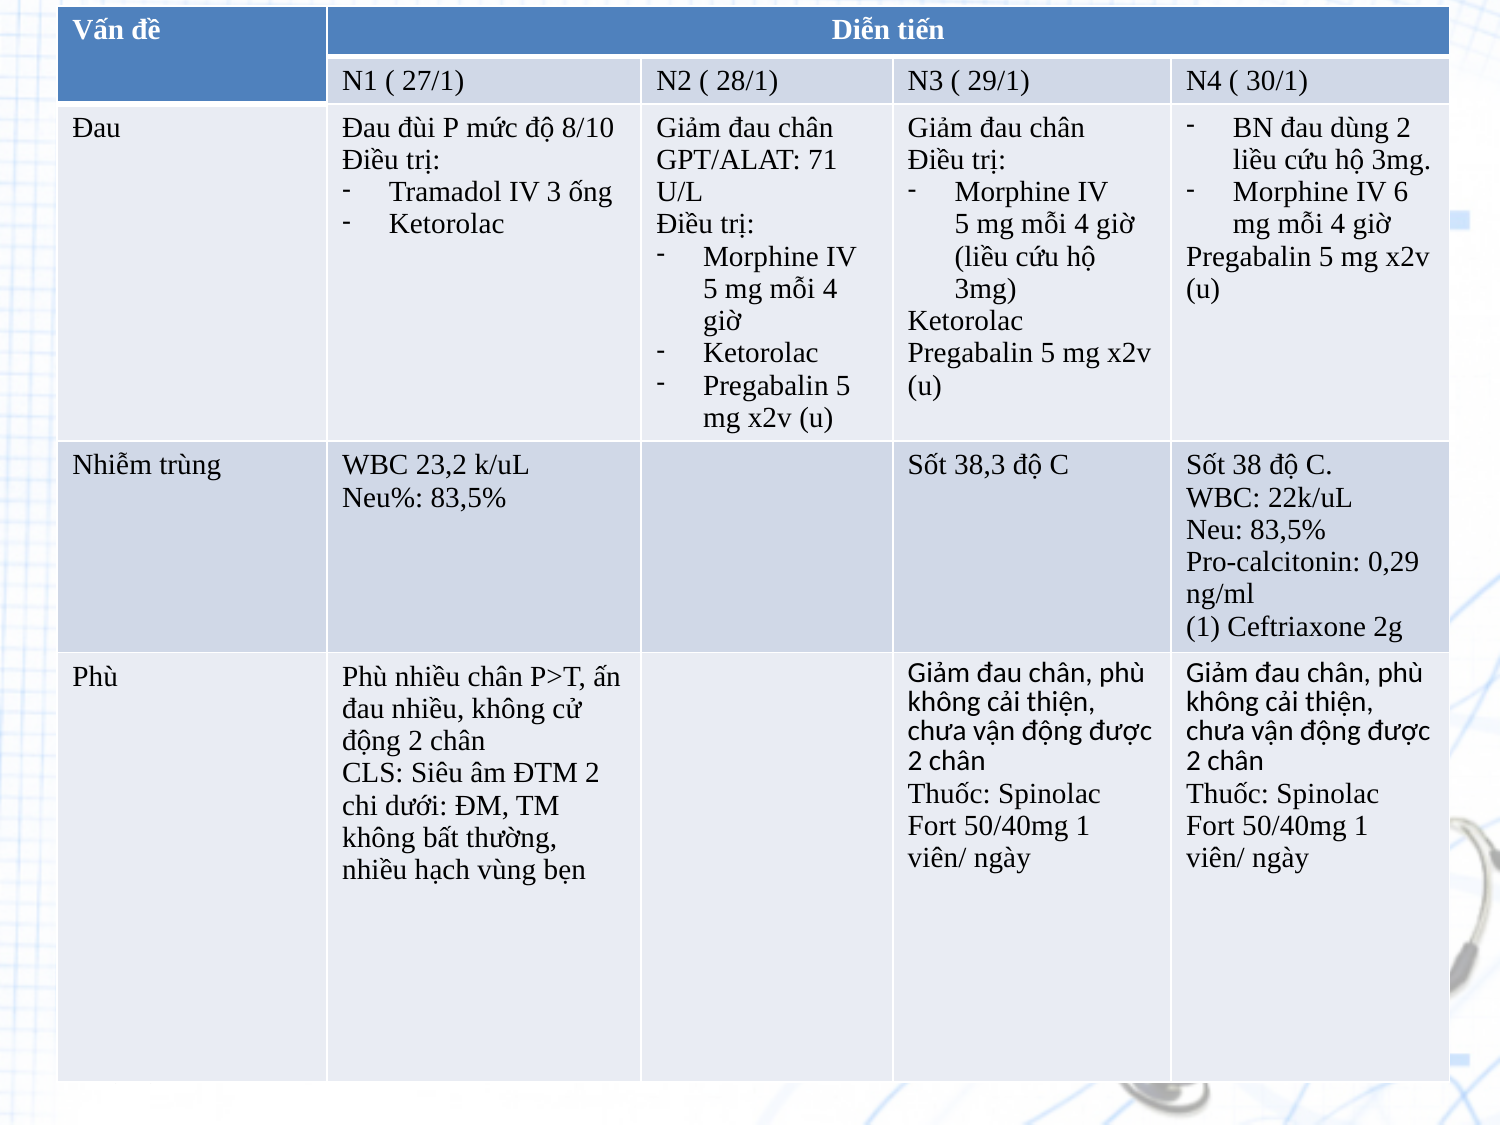

| Vấn đề | Diễn tiến |  |  |  |
| --- | --- | --- | --- | --- |
|  | N1 ( 27/1) | N2 ( 28/1) | N3 ( 29/1) | N4 ( 30/1) |
| Đau | Đau đùi P mức độ 8/10 Điều trị:  Tramadol IV 3 ống Ketorolac | Giảm đau chân GPT/ALAT: 71 U/L  Điều trị:  Morphine IV 5 mg mỗi 4 giờ Ketorolac Pregabalin 5 mg x2v (u) | Giảm đau chân Điều trị:  Morphine IV 5 mg mỗi 4 giờ (liều cứu hộ 3mg)  Ketorolac Pregabalin 5 mg x2v (u) | BN đau dùng 2 liều cứu hộ 3mg. Morphine IV 6 mg mỗi 4 giờ Pregabalin 5 mg x2v (u) |
| Nhiễm trùng | WBC 23,2 k/uL Neu%: 83,5% |  | Sốt 38,3 độ C | Sốt 38 độ C. WBC: 22k/uL Neu: 83,5% Pro-calcitonin: 0,29 ng/ml (1) Ceftriaxone 2g |
| Phù | Phù nhiều chân P>T, ấn đau nhiều, không cử động 2 chân CLS: Siêu âm ĐTM 2 chi dưới: ĐM, TM  không bất thường, nhiều hạch vùng bẹn |  | Giảm đau chân, phù không cải thiện, chưa vận động được 2 chân Thuốc: Spinolac Fort 50/40mg 1 viên/ ngày | Giảm đau chân, phù không cải thiện, chưa vận động được 2 chân Thuốc: Spinolac Fort 50/40mg 1 viên/ ngày |
14/02/2023
35